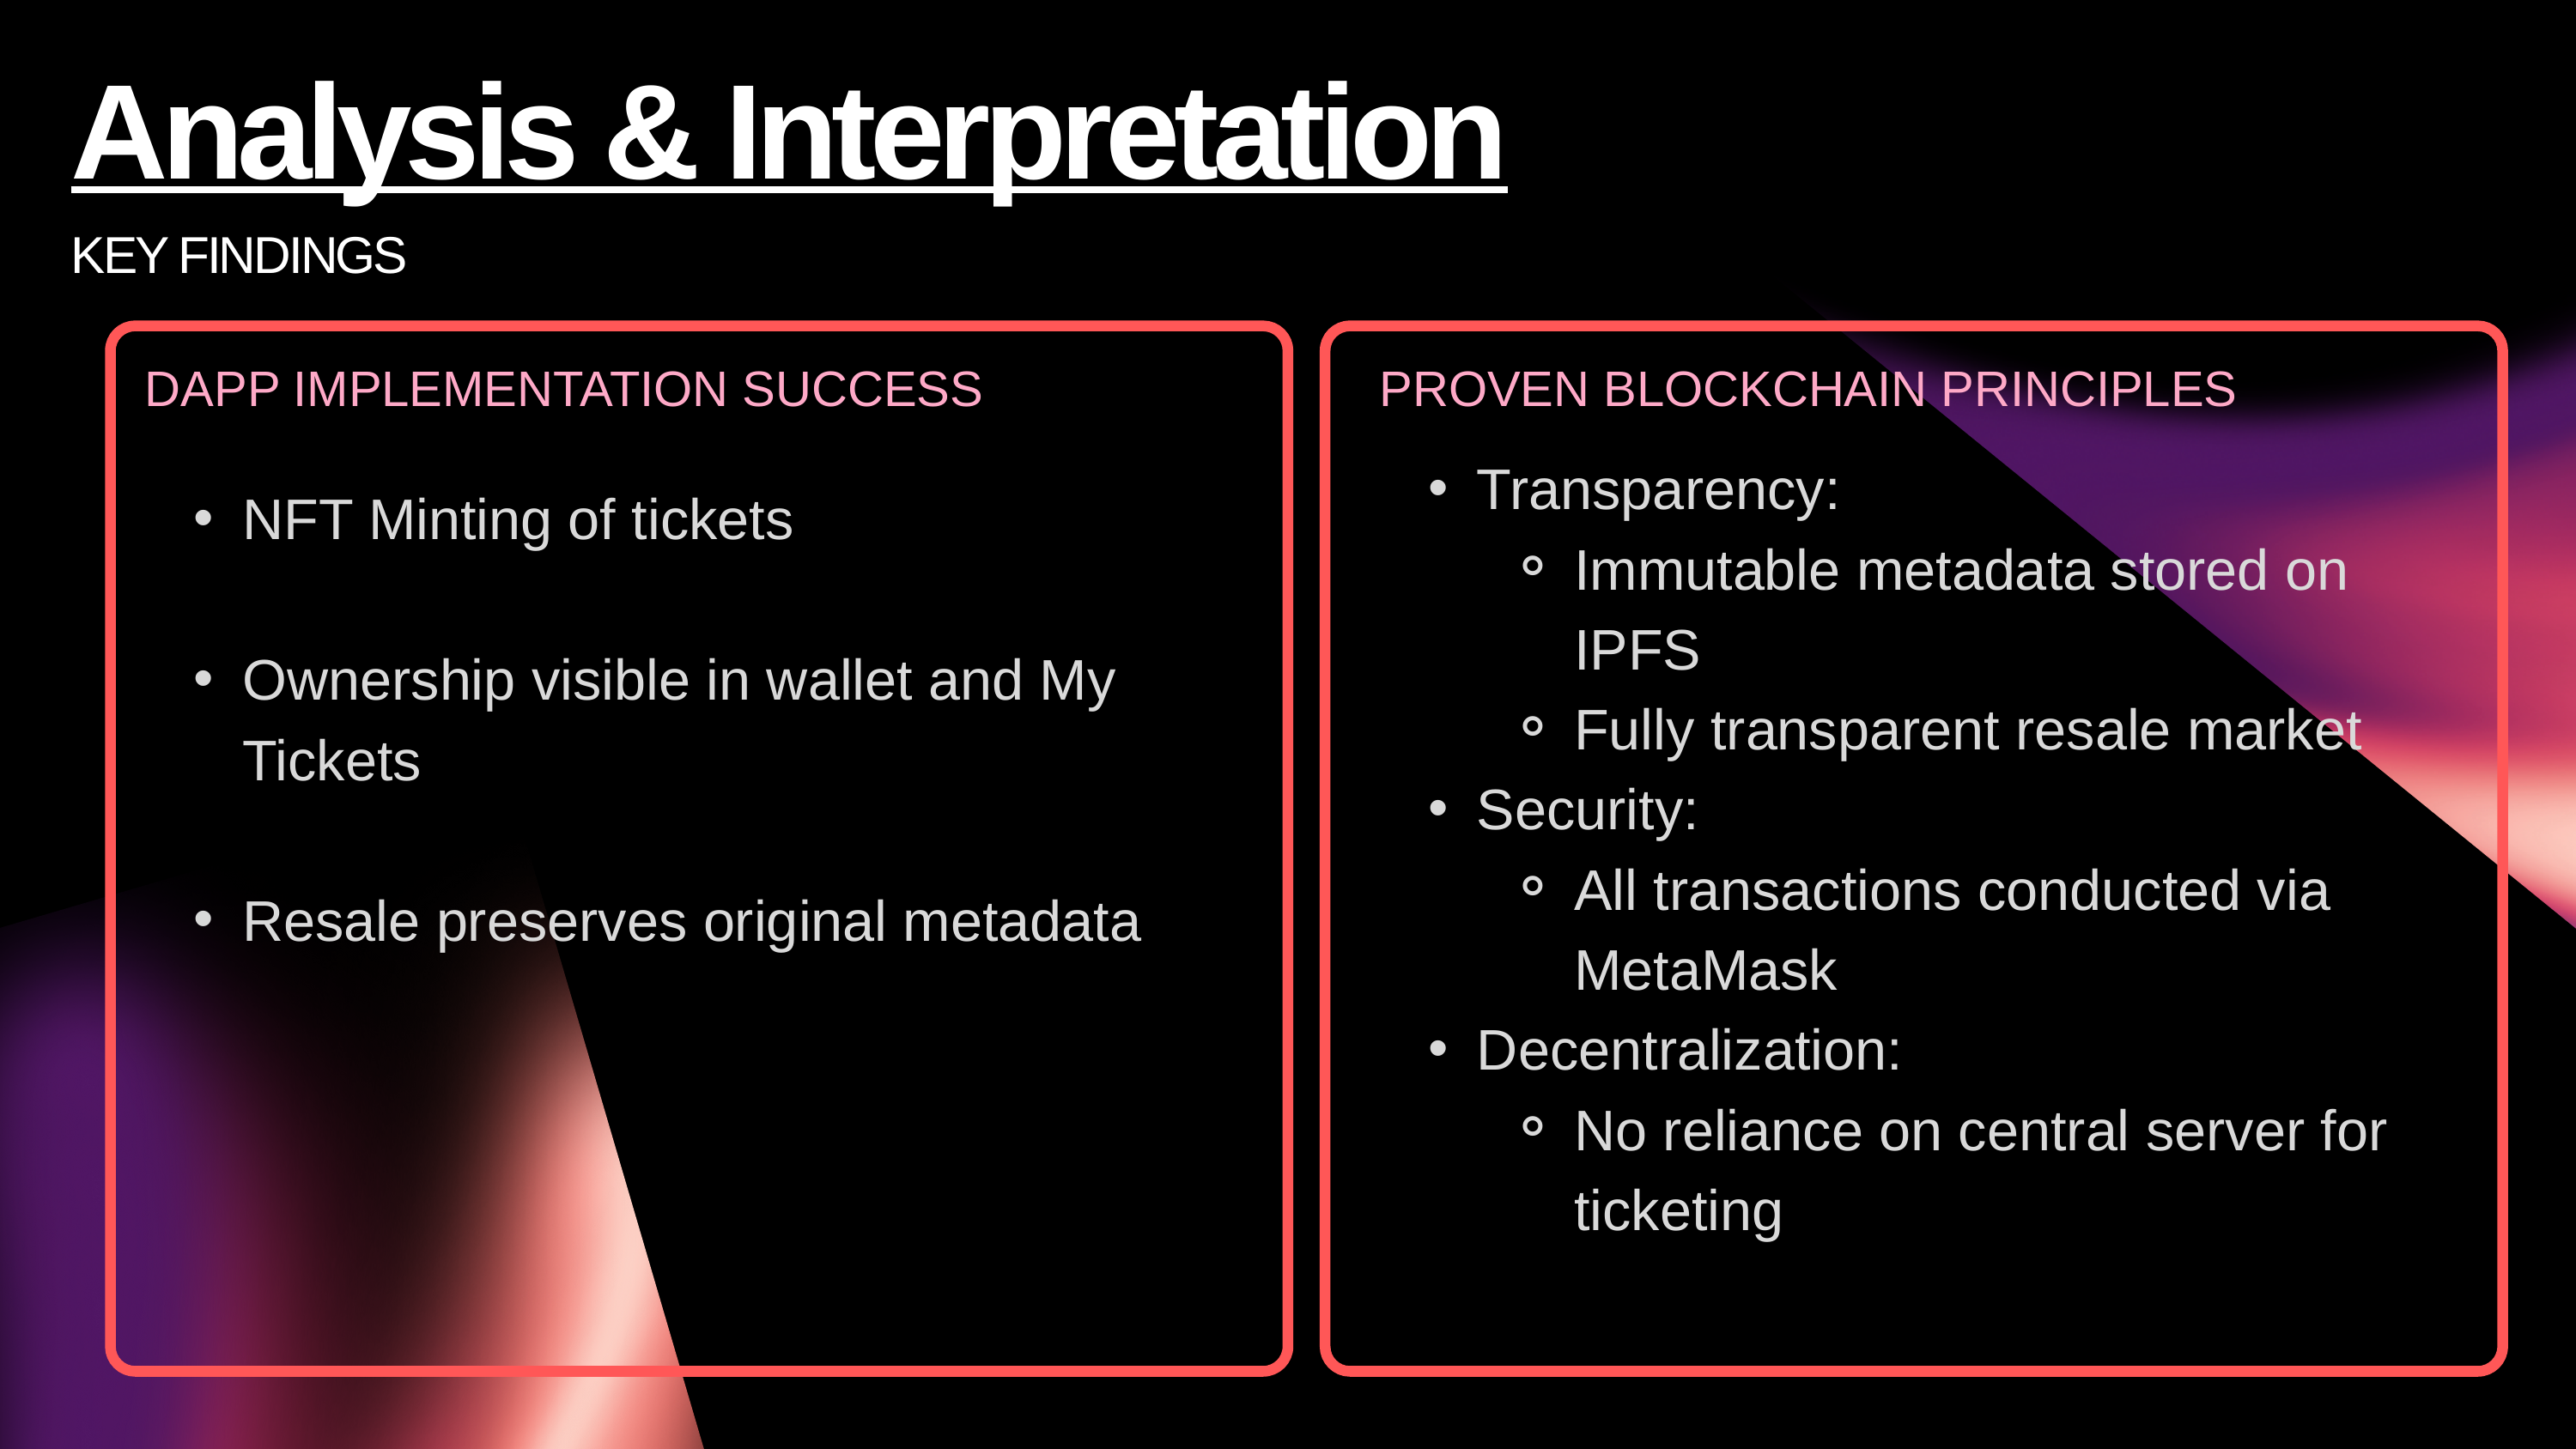

Analysis & Interpretation
KEY FINDINGS

DAPP IMPLEMENTATION SUCCESS
PROVEN BLOCKCHAIN PRINCIPLES
Transparency:
Immutable metadata stored on IPFS
Fully transparent resale market
Security:
All transactions conducted via MetaMask
Decentralization:
No reliance on central server for ticketing
NFT Minting of tickets

Ownership visible in wallet and My Tickets

Resale preserves original metadata